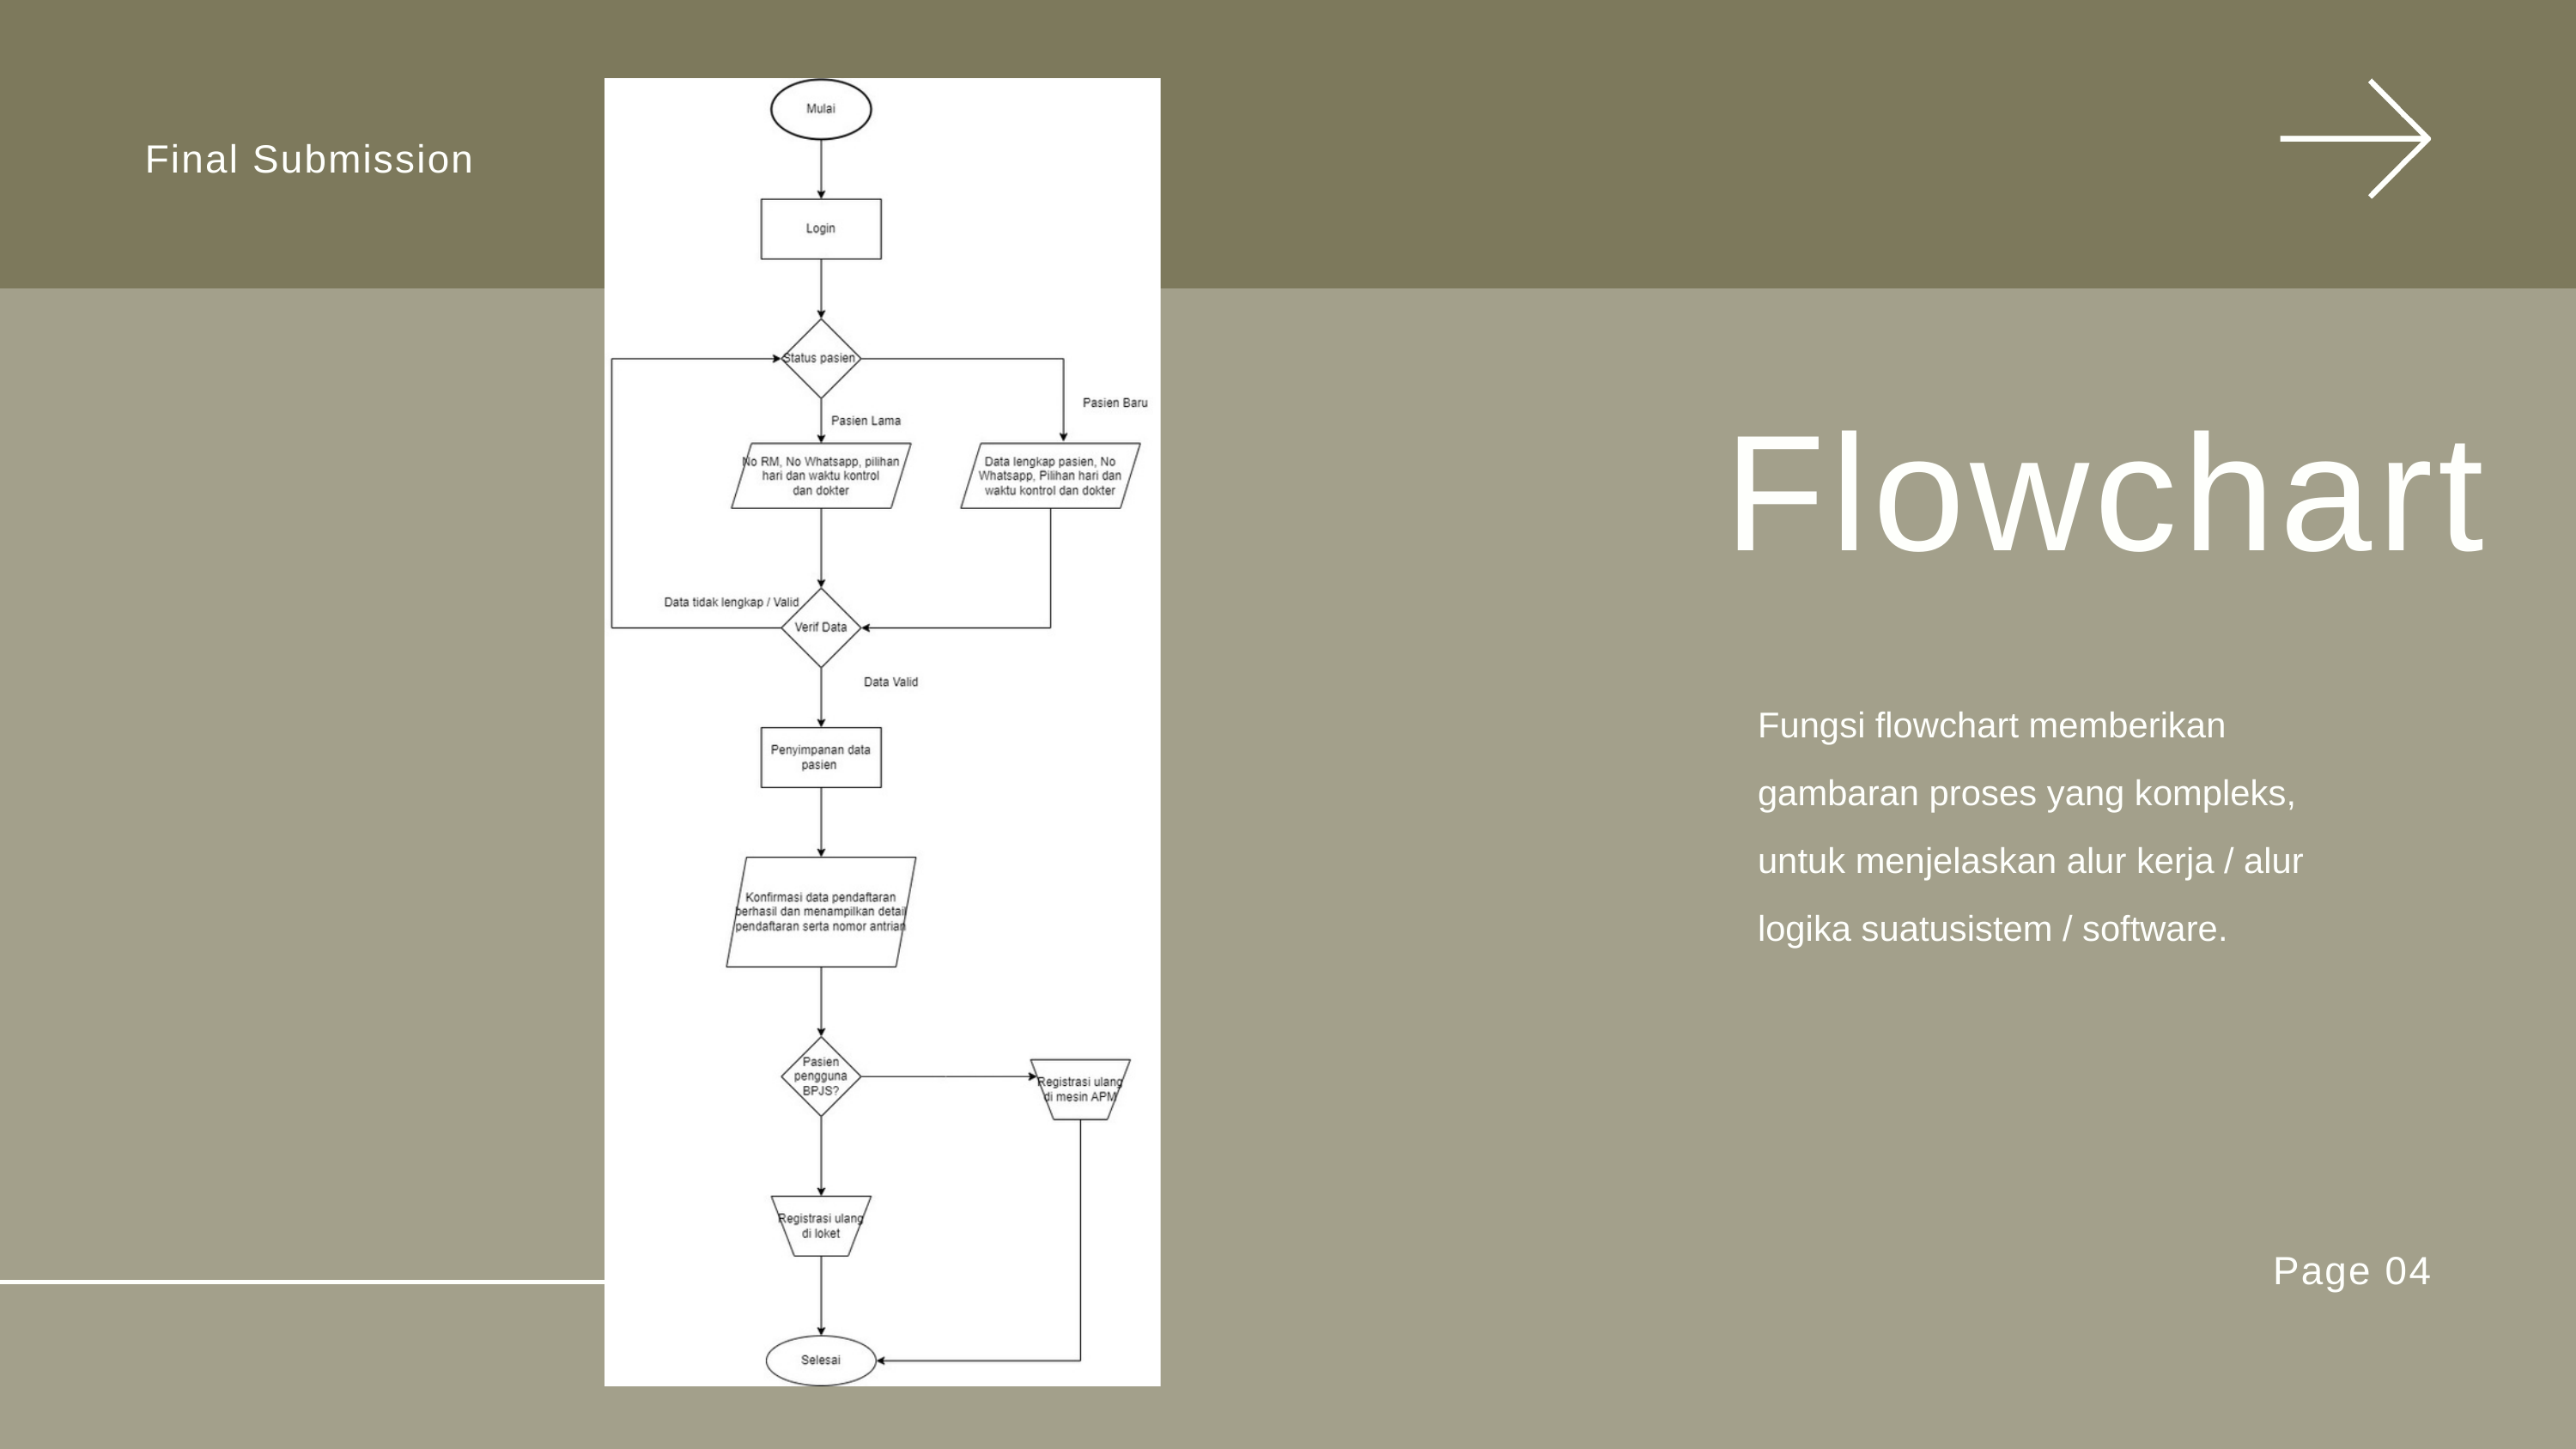

Final Submission
Flowchart
Fungsi flowchart memberikan gambaran proses yang kompleks, untuk menjelaskan alur kerja / alur logika suatusistem / software.
Page 04